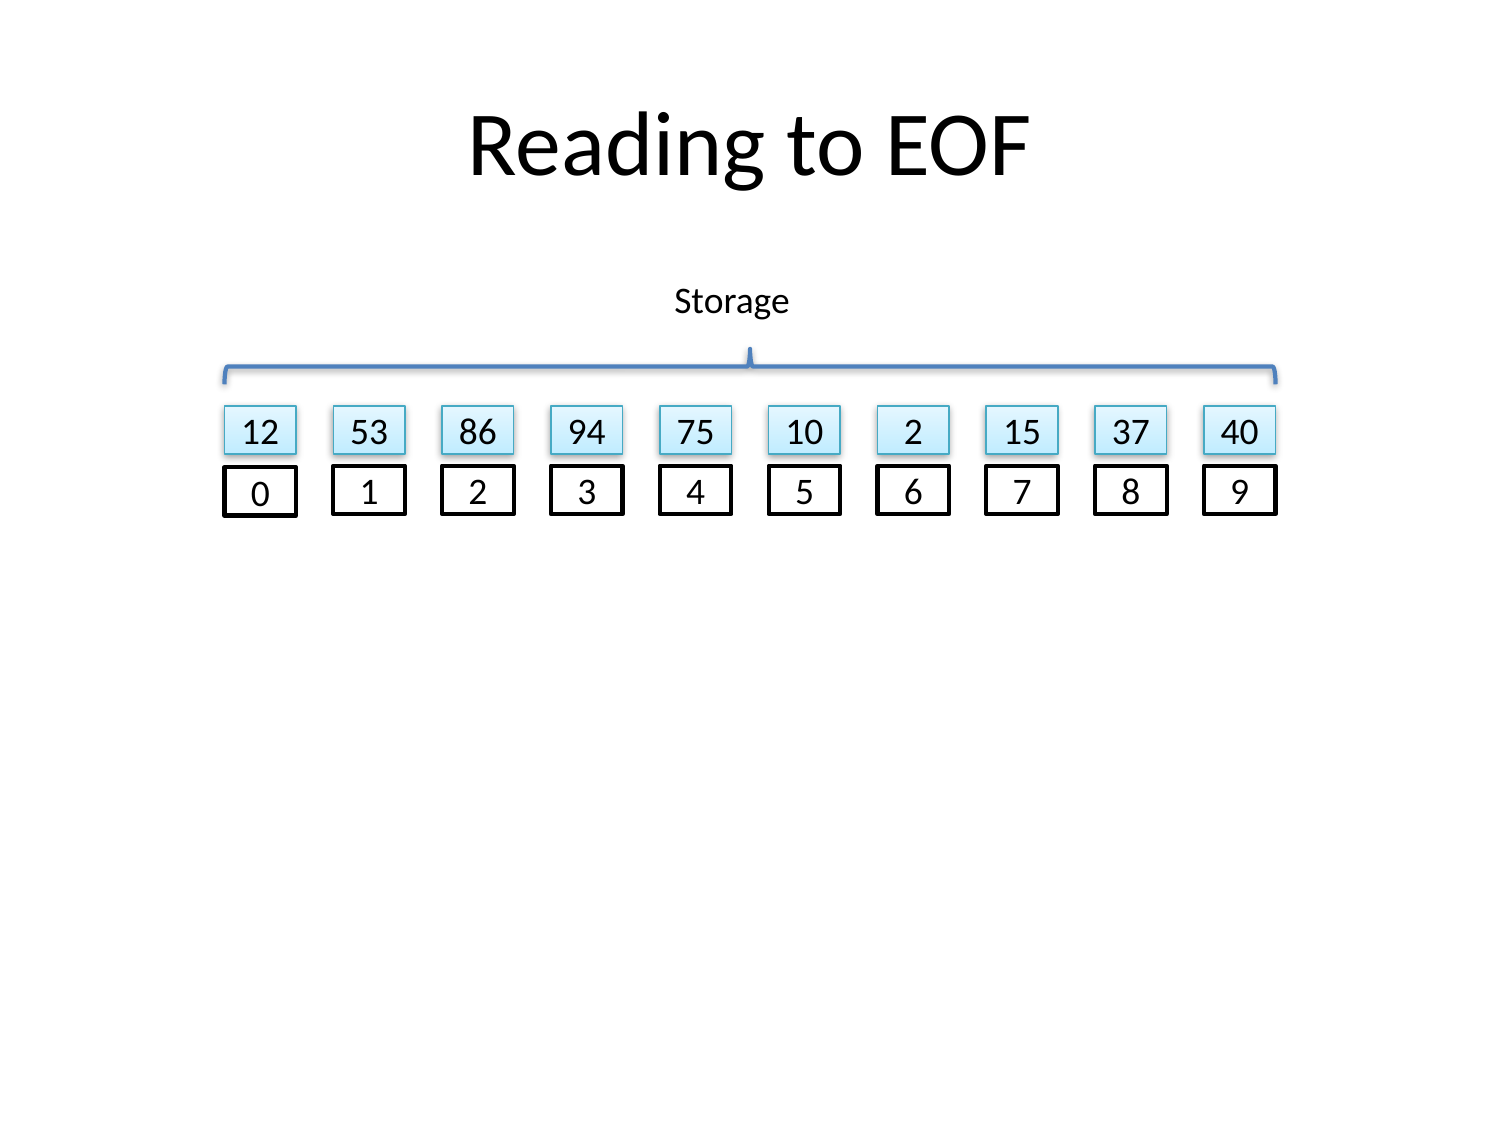

# Reading to EOF
Storage
12
53
86
94
75
10
2
15
37
40
1
2
3
4
5
6
7
8
9
0